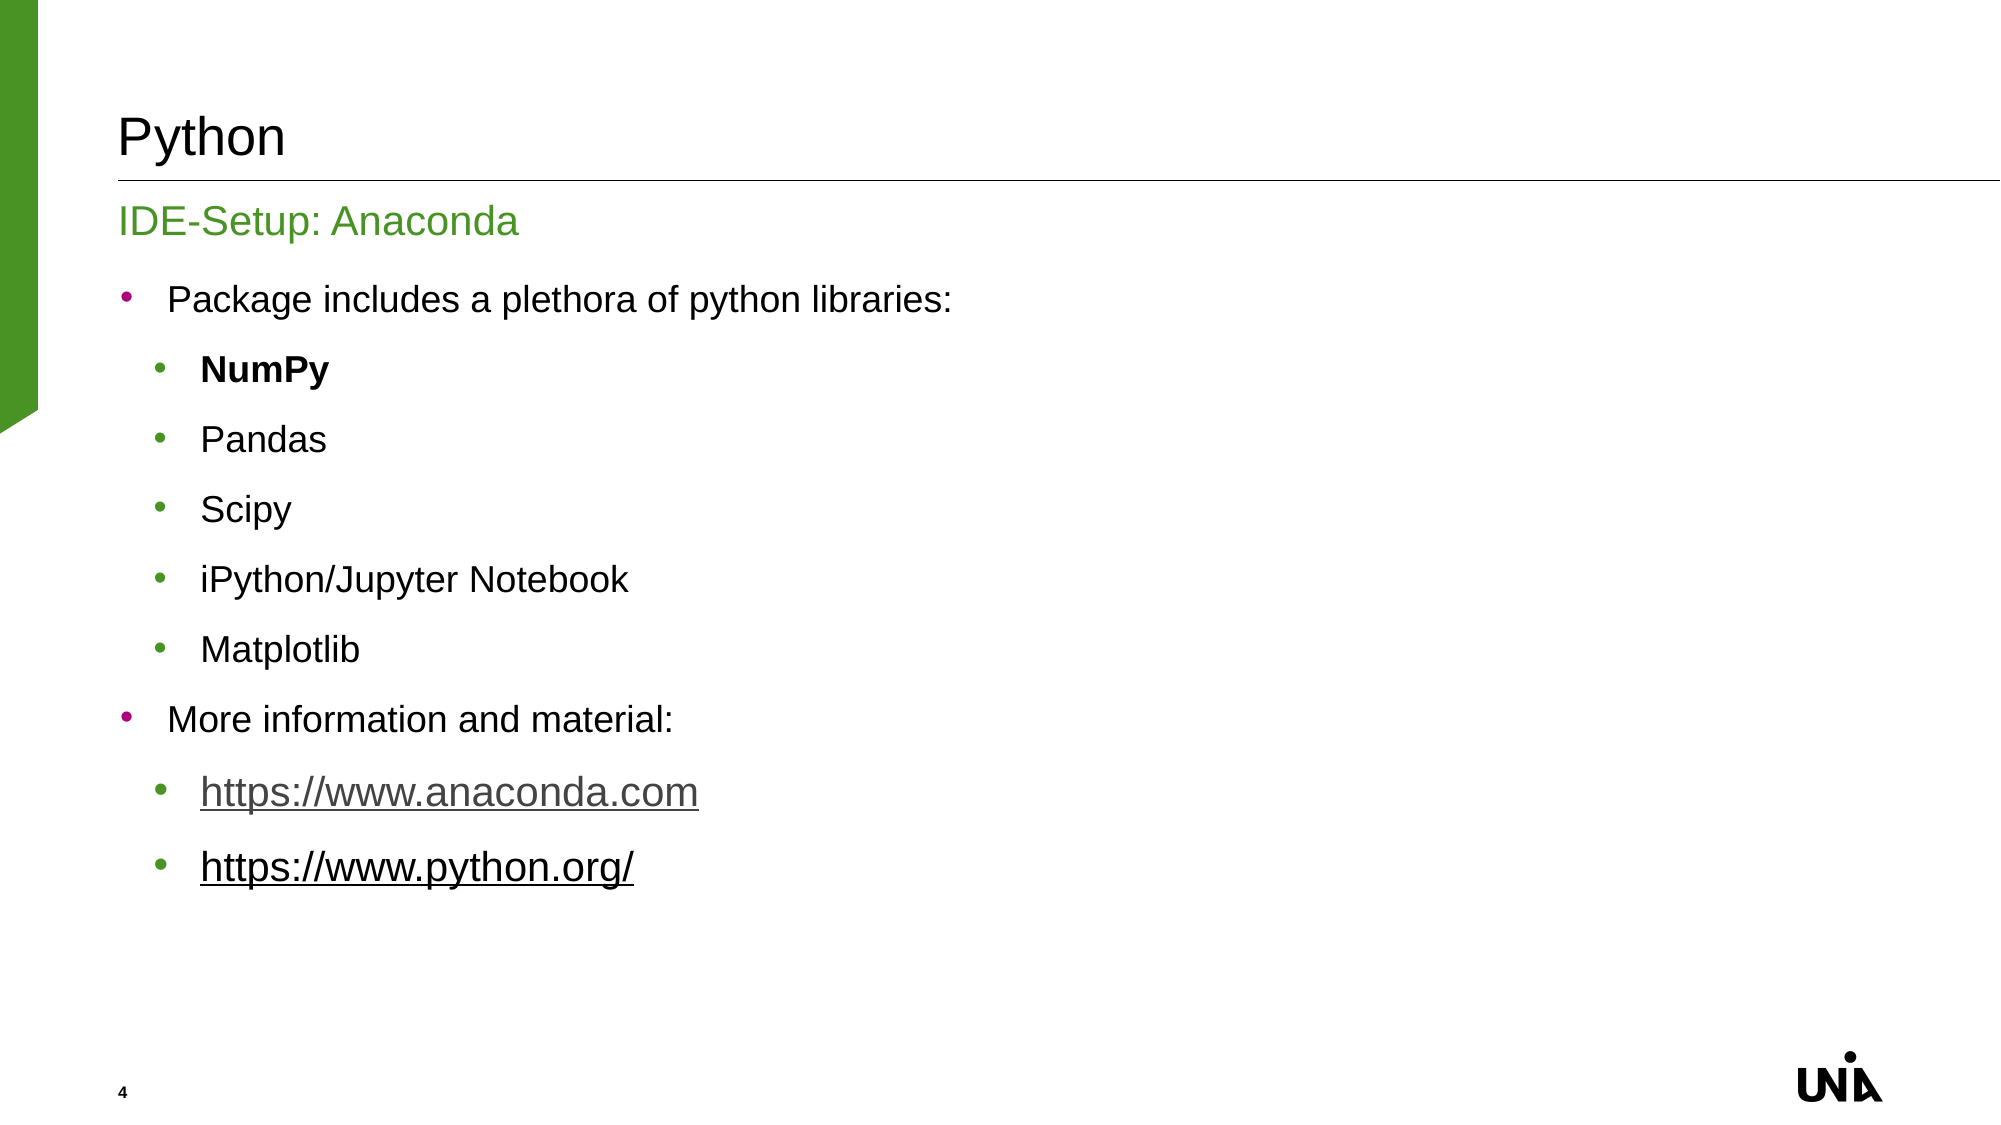

# Python
IDE-Setup: Anaconda
Package includes a plethora of python libraries:
NumPy
Pandas
Scipy
iPython/Jupyter Notebook
Matplotlib
More information and material:
https://www.anaconda.com
https://www.python.org/

4